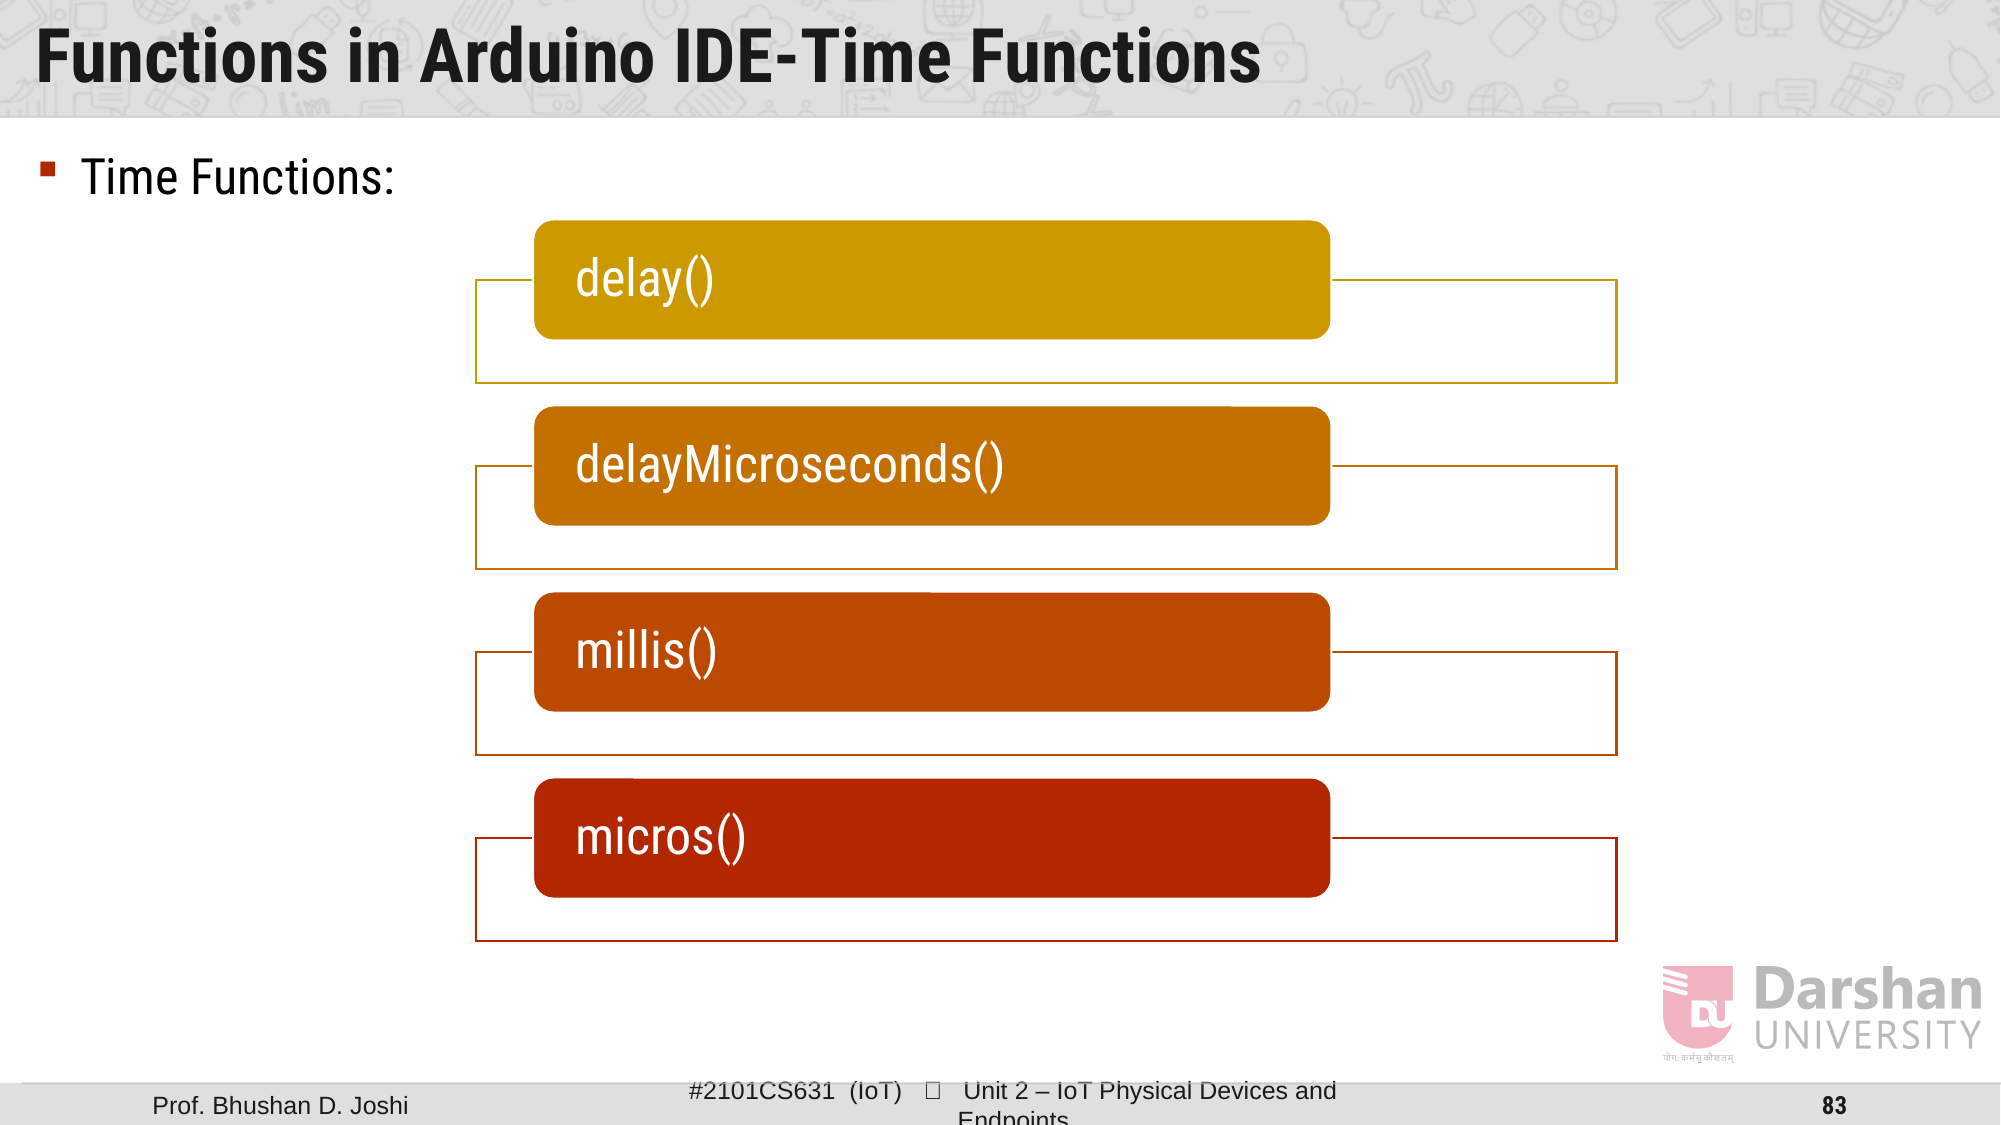

# Functions in Arduino IDE-Time Functions
Time Functions:

delay()
delayMicroseconds()
millis()
micros()